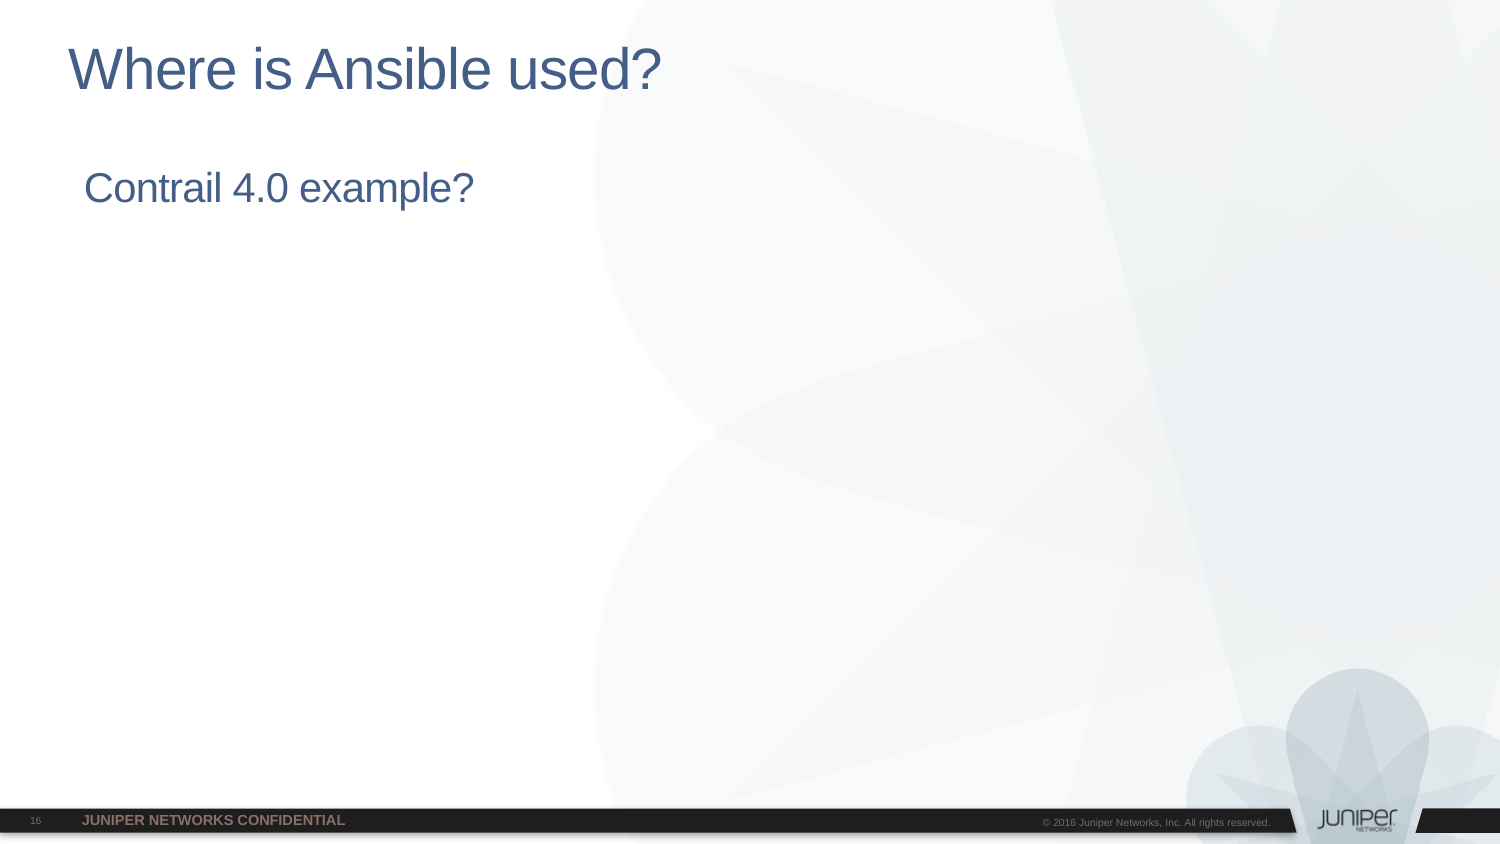

Where is Ansible used?
# Contrail 4.0 example?